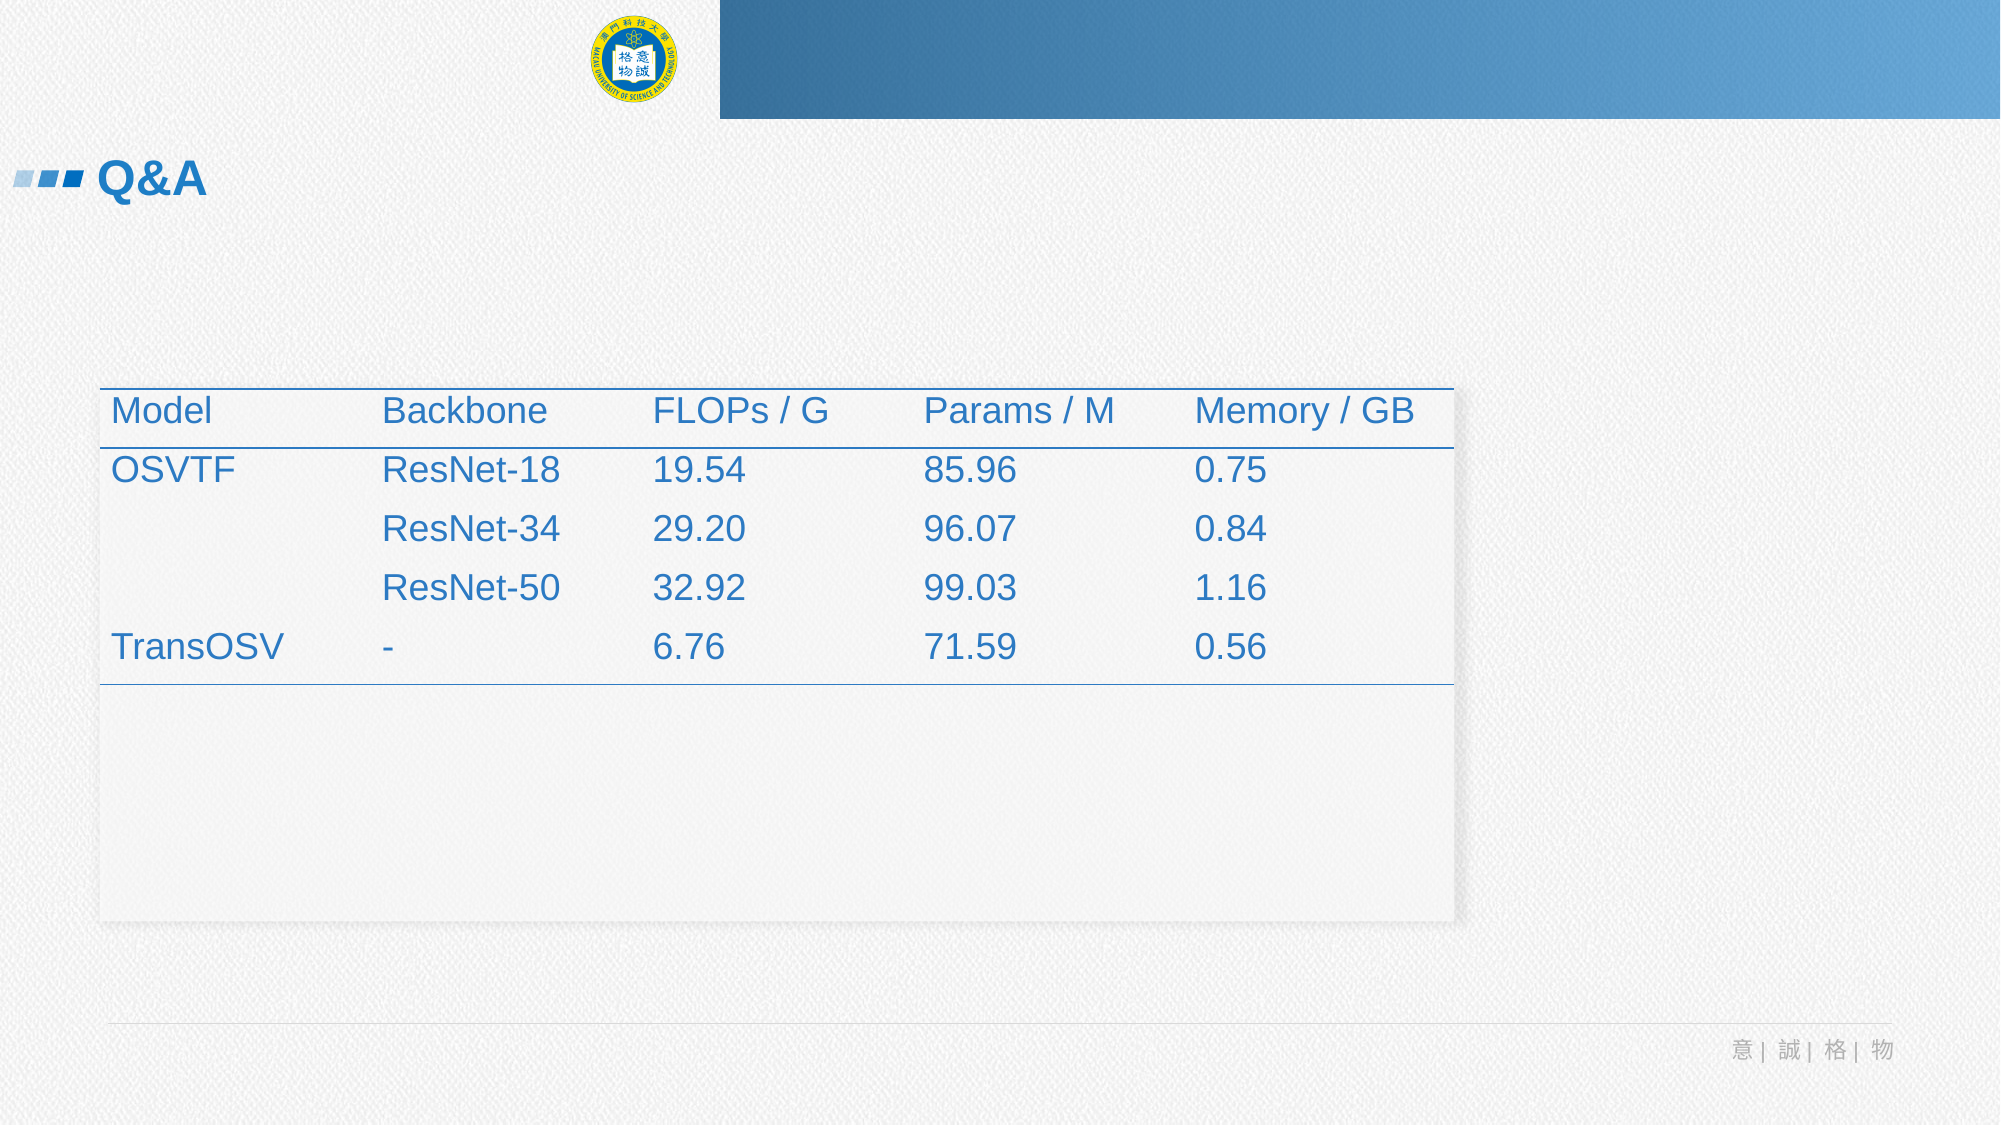

Q&A

| Model | Backbone | FLOPs / G | Params / M | Memory / GB |
| --- | --- | --- | --- | --- |
| OSVTF | ResNet-18 | 19.54 | 85.96 | 0.75 |
|  | ResNet-34 | 29.20 | 96.07 | 0.84 |
|  | ResNet-50 | 32.92 | 99.03 | 1.16 |
| TransOSV | - | 6.76 | 71.59 | 0.56 |